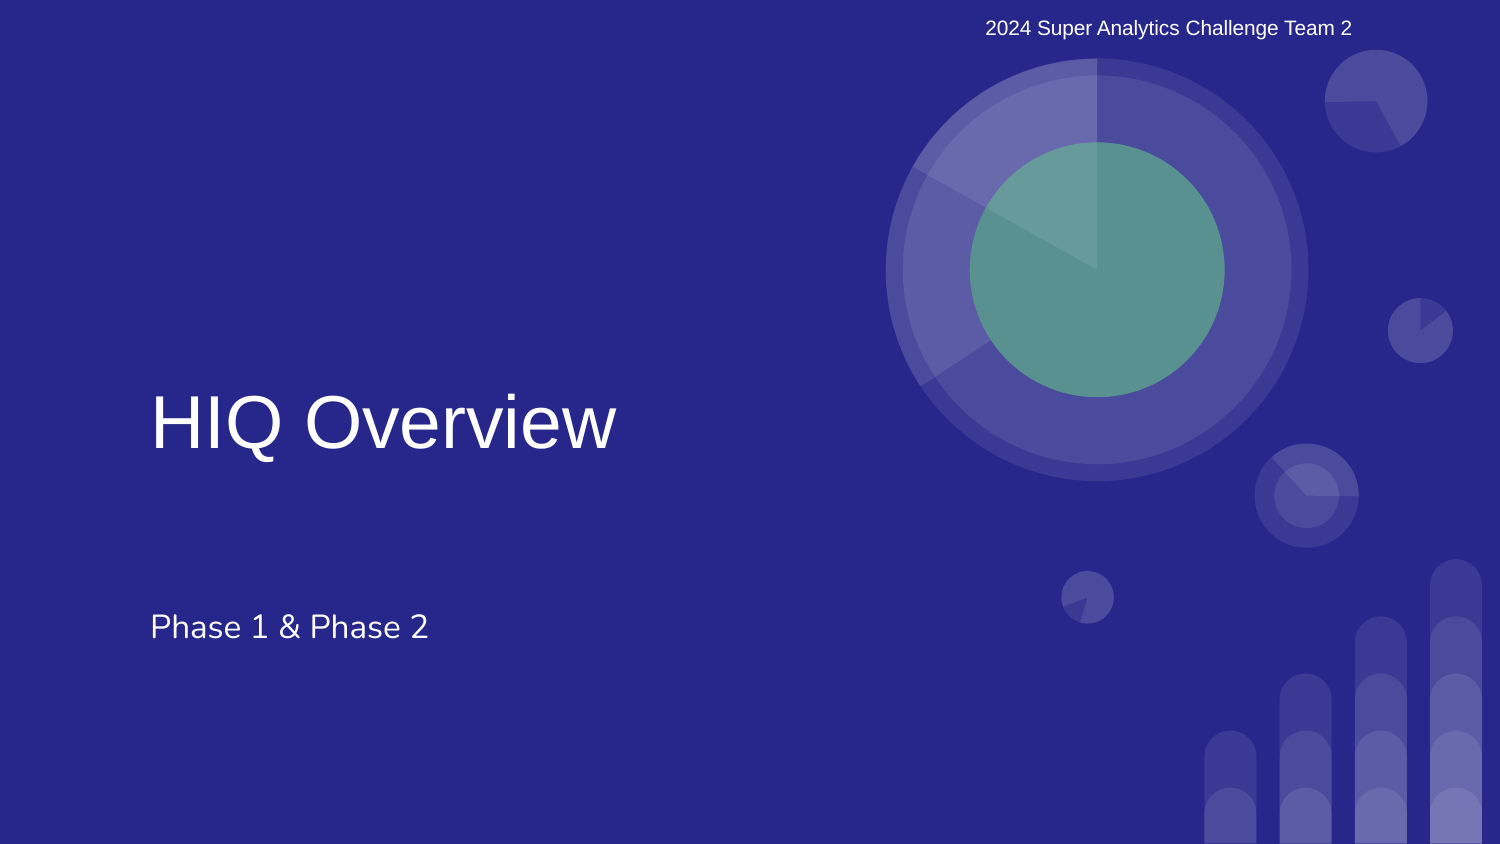

2024 Super Analytics Challenge Team 2
# HIQ Overview
Phase 1 & Phase 2